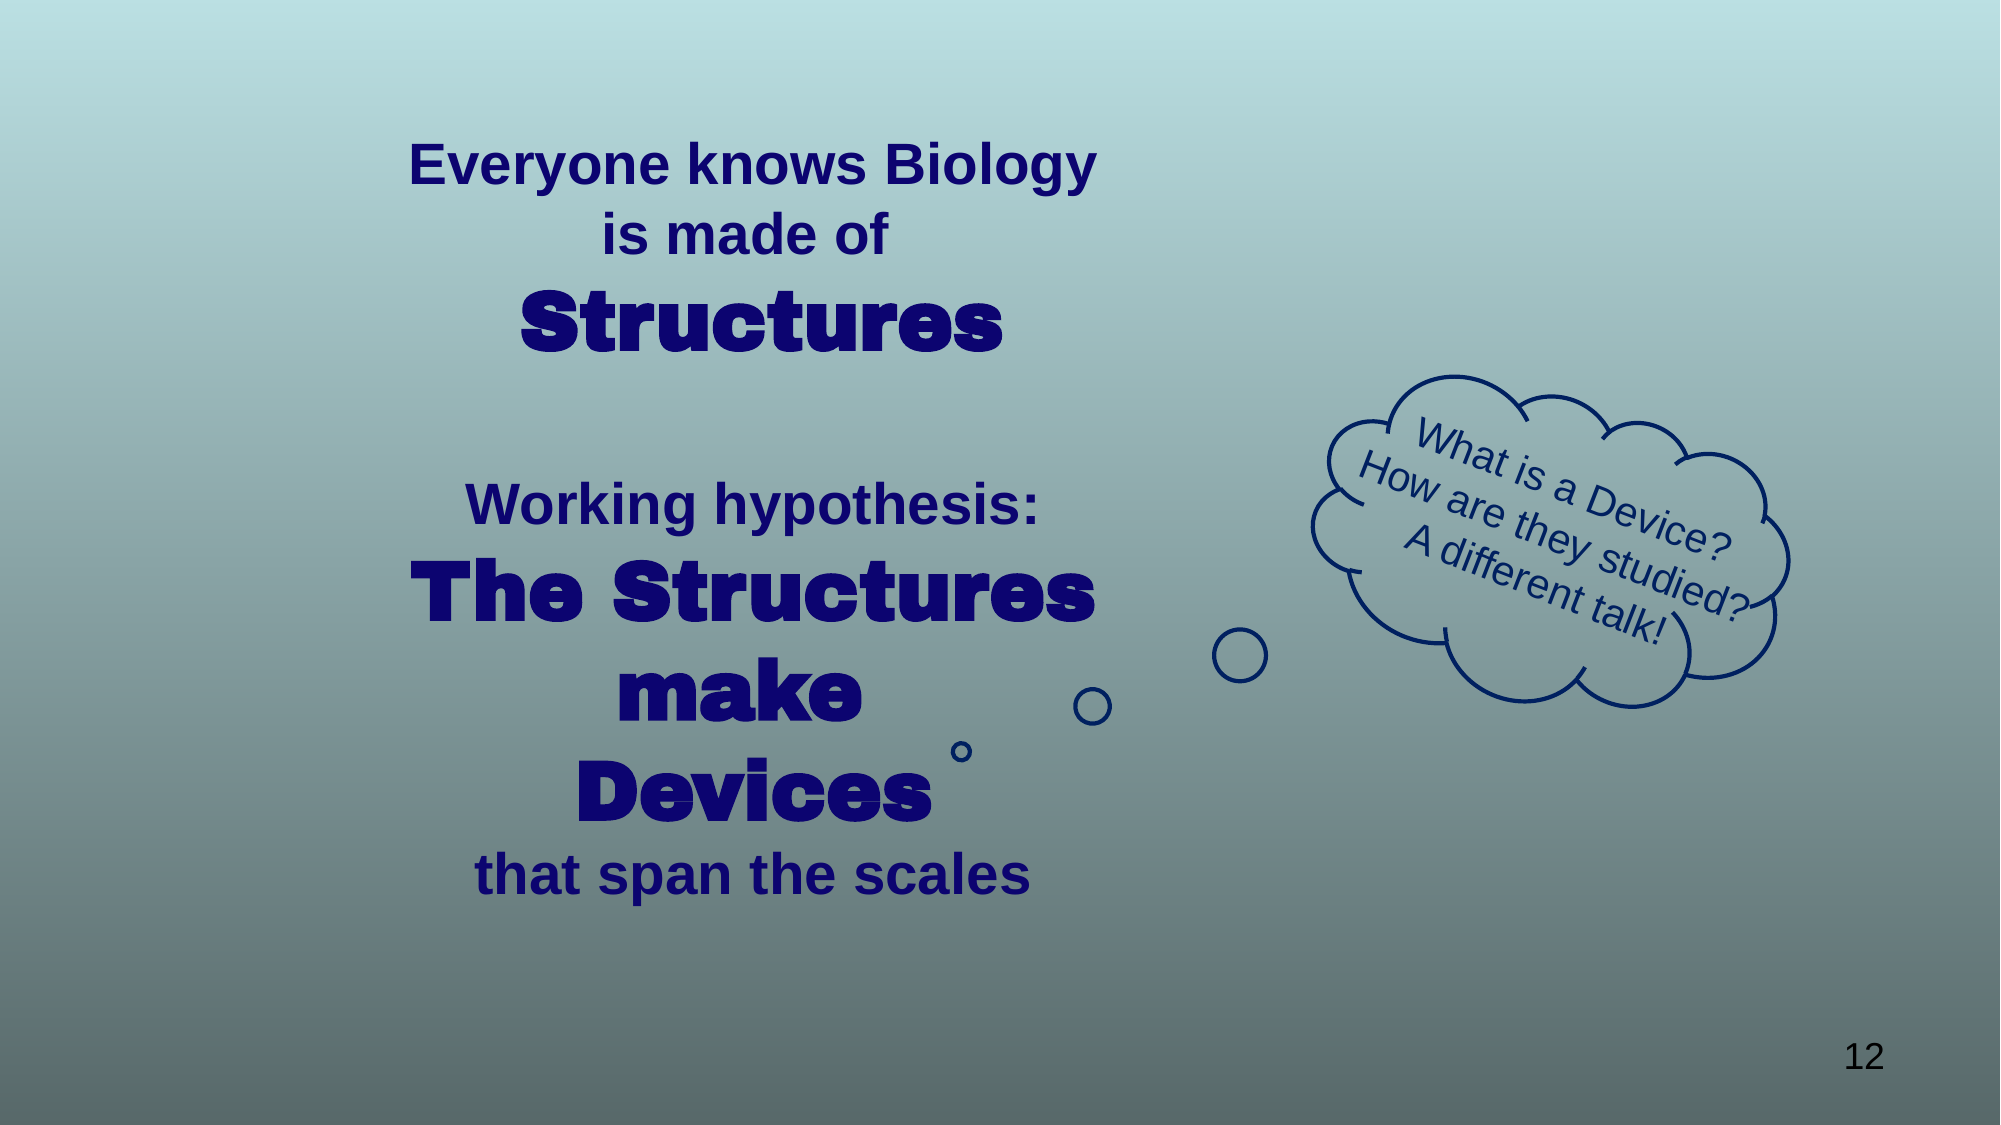

12
Everyone knows Biology is made of
 Structures
Working hypothesis:
The Structures make
Devices
that span the scales

What is a Device?
How are they studied?
A different talk!